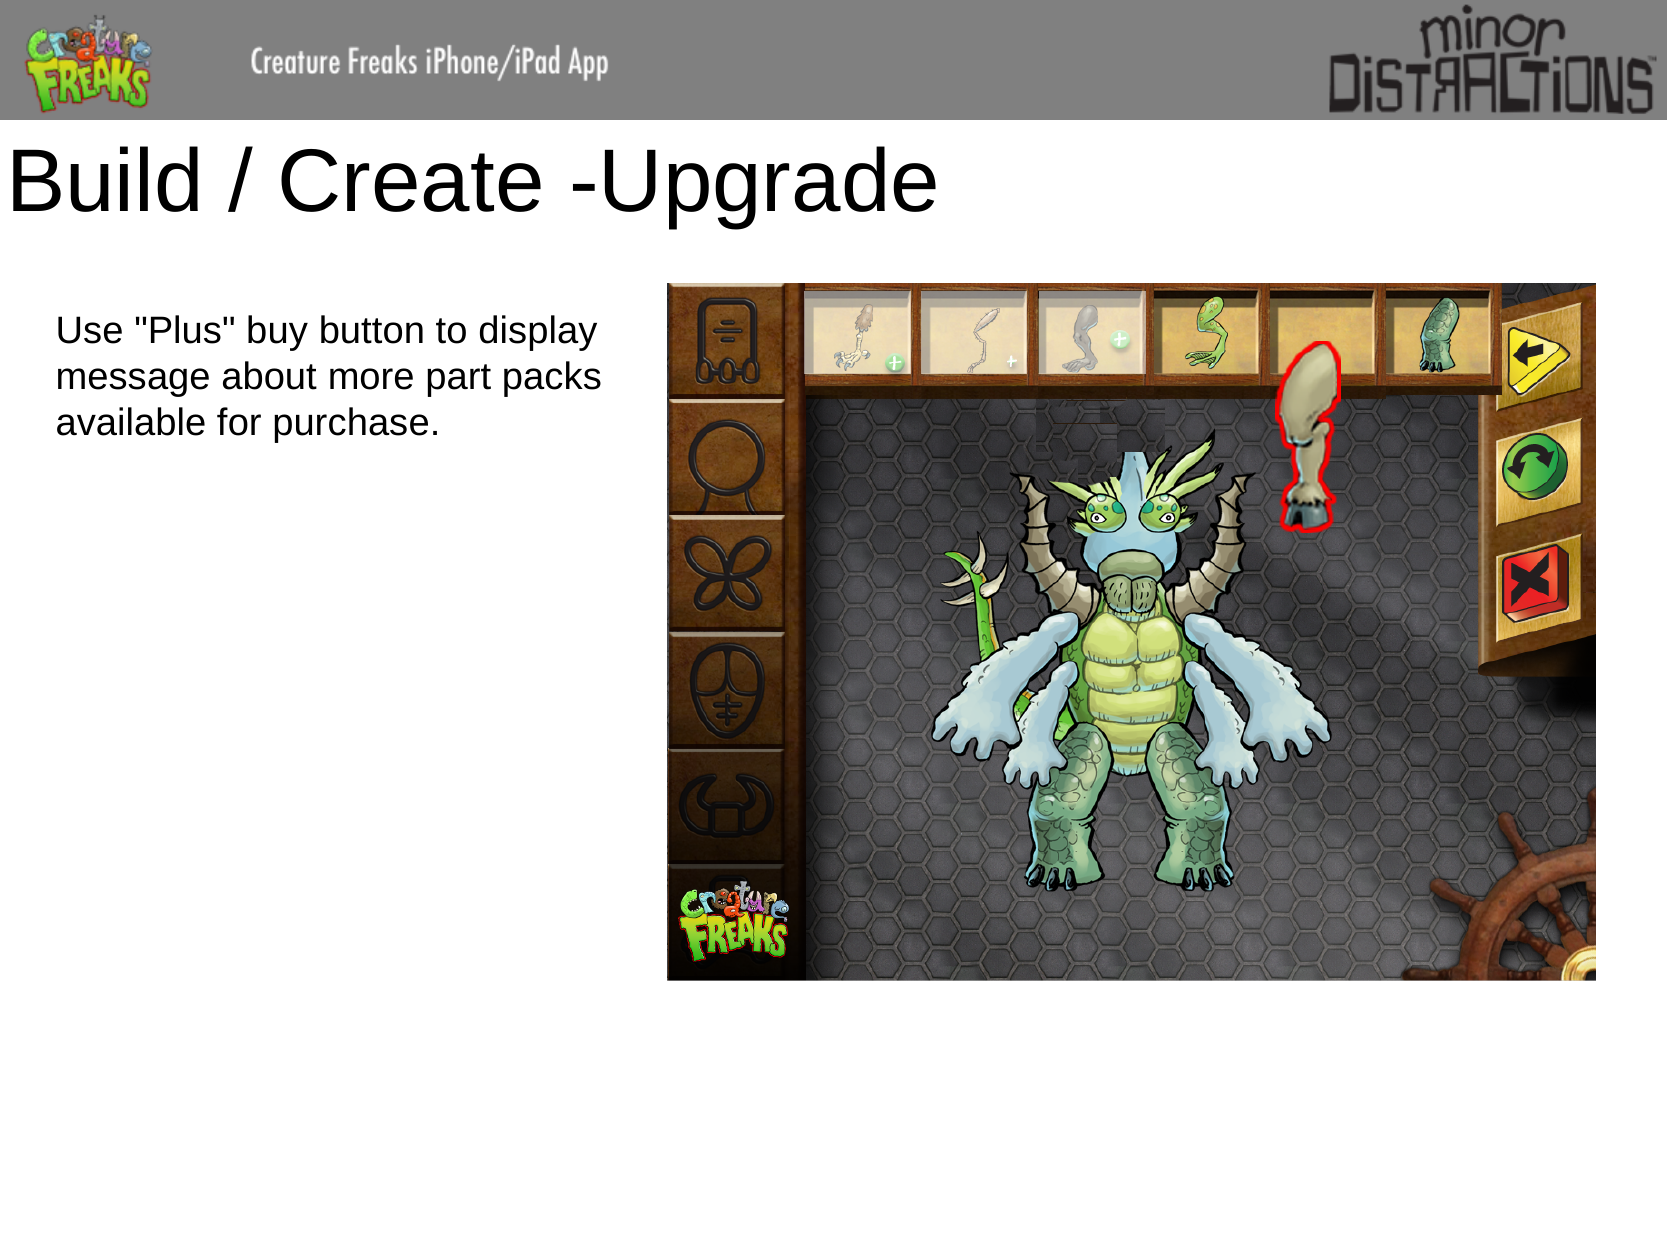

# Build / Create -Upgrade

Use "Plus" buy button to display message about more part packs available for purchase.